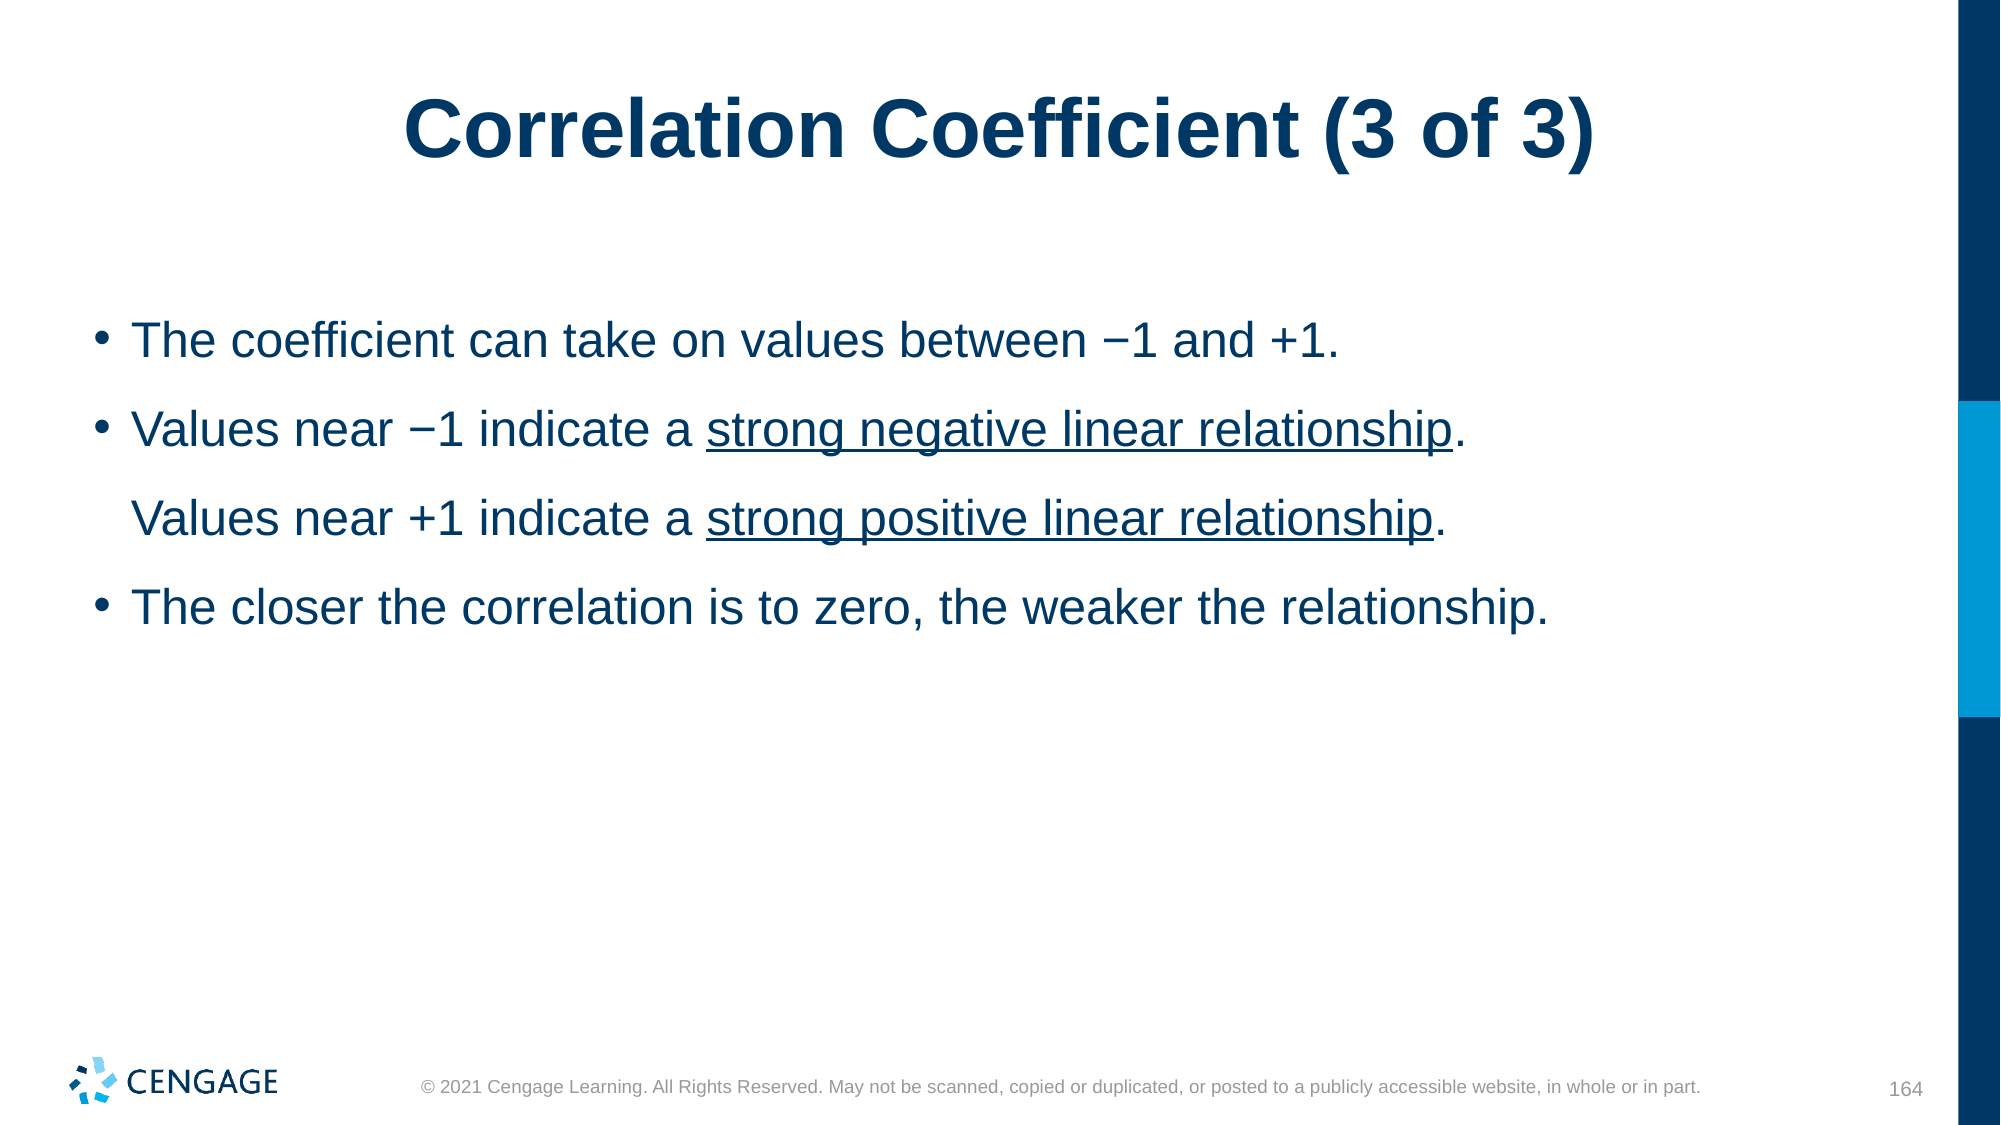

# Correlation Coefficient (3 of 3)
The coefficient can take on values between −1 and +1.
Values near −1 indicate a strong negative linear relationship.
Values near +1 indicate a strong positive linear relationship.
The closer the correlation is to zero, the weaker the relationship.